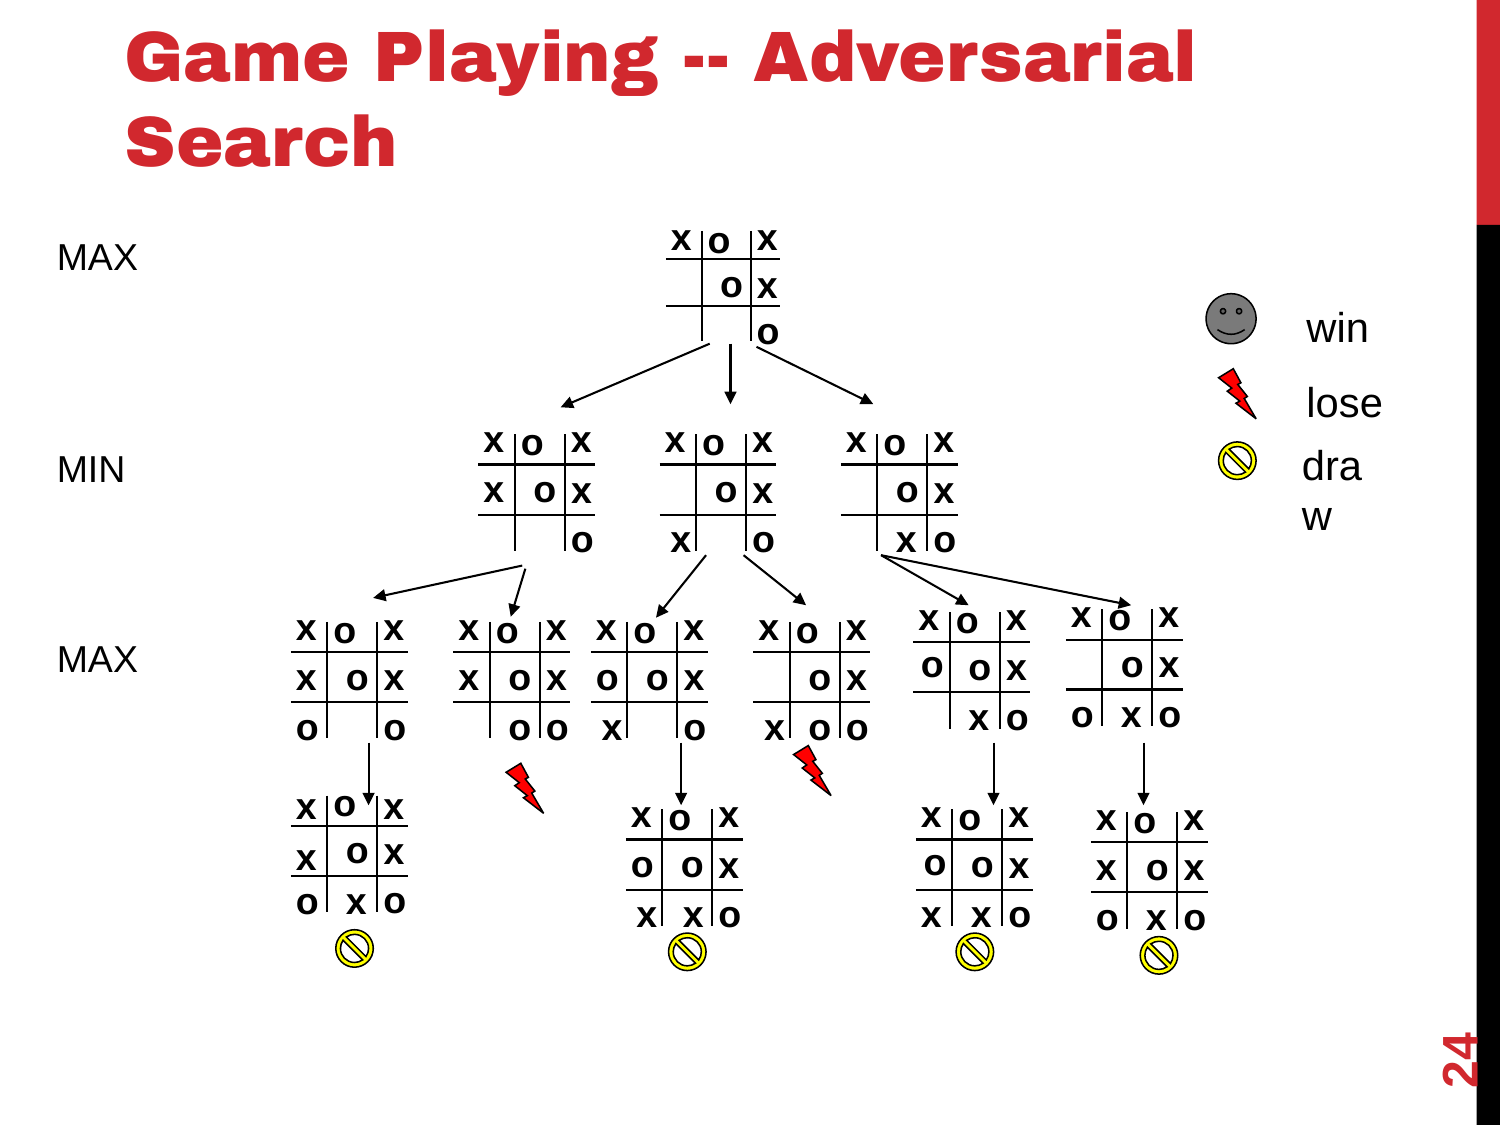

# Game Playing -- Adversarial Search
x
x
o
o
x
o
MAX
win

lose

x
x
o
o
x
o
x
x
x
o
o
x
o
x
x
x
o
o
x
o
draw
MIN

x
x
x
o
o
x
o
x
x
o
o
x
o
x
x
o
o
x
o
x
x
x
o
o
x
o
x
x
x
o
o
x
o
x
x
x
o
o
x
o
x
MAX
o
o
o
x
x
o
o
o

o
o
x
o
x
x
x
x
o
o
x
o
x
x
x
o
o
x
o
x
x
o
o
x
o
x
o
o
x
o
x
x
x
x
o
x

24